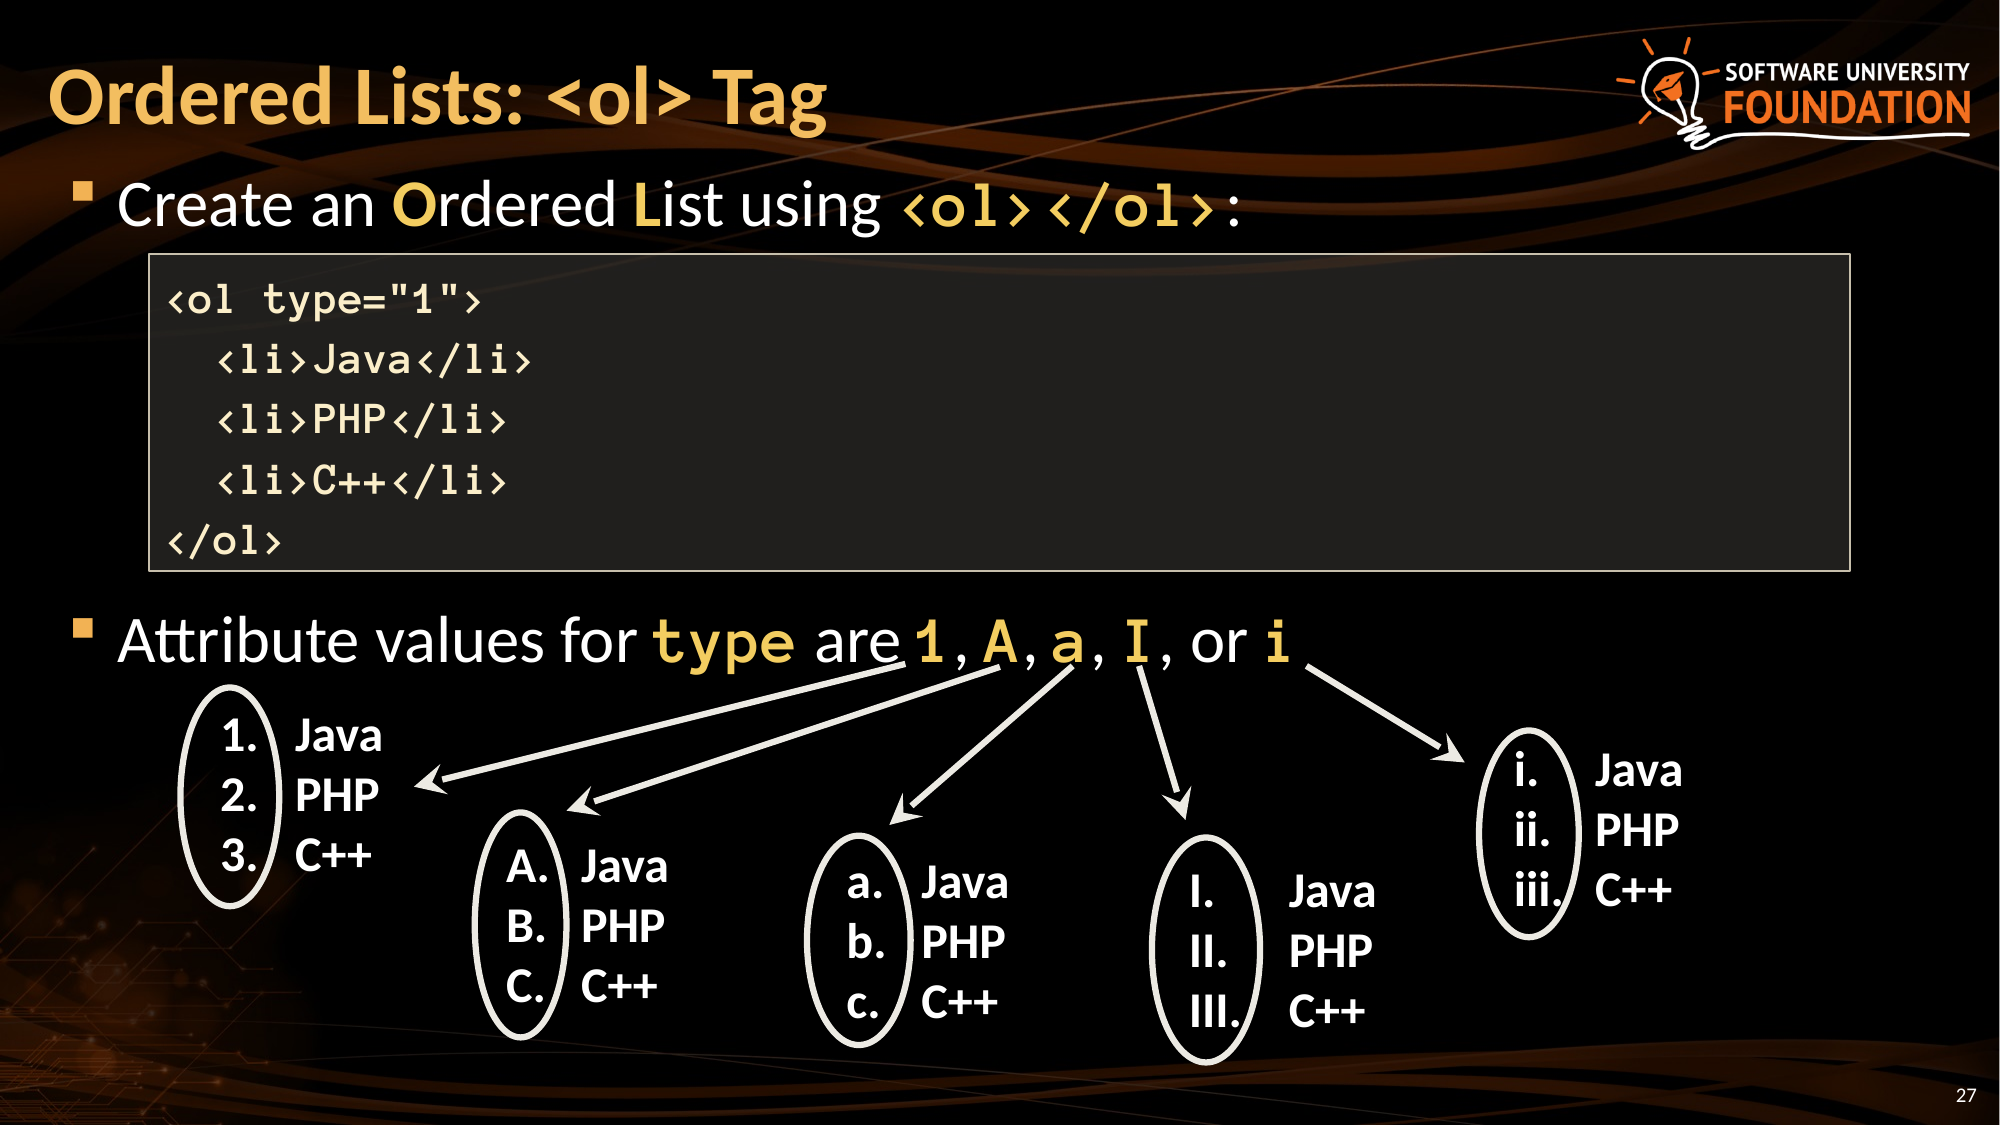

# Ordered Lists: <ol> Tag
Create an Ordered List using <ol></ol>:

Attribute values for type are 1, A, a, I, or i
<ol type="1">
  <li>Java</li>
  <li>PHP</li>
  <li>C++</li>
</ol>

Java
PHP
C++
Java
PHP
C++

Java
PHP
C++

Java
PHP
C++
Java
PHP
C++
27